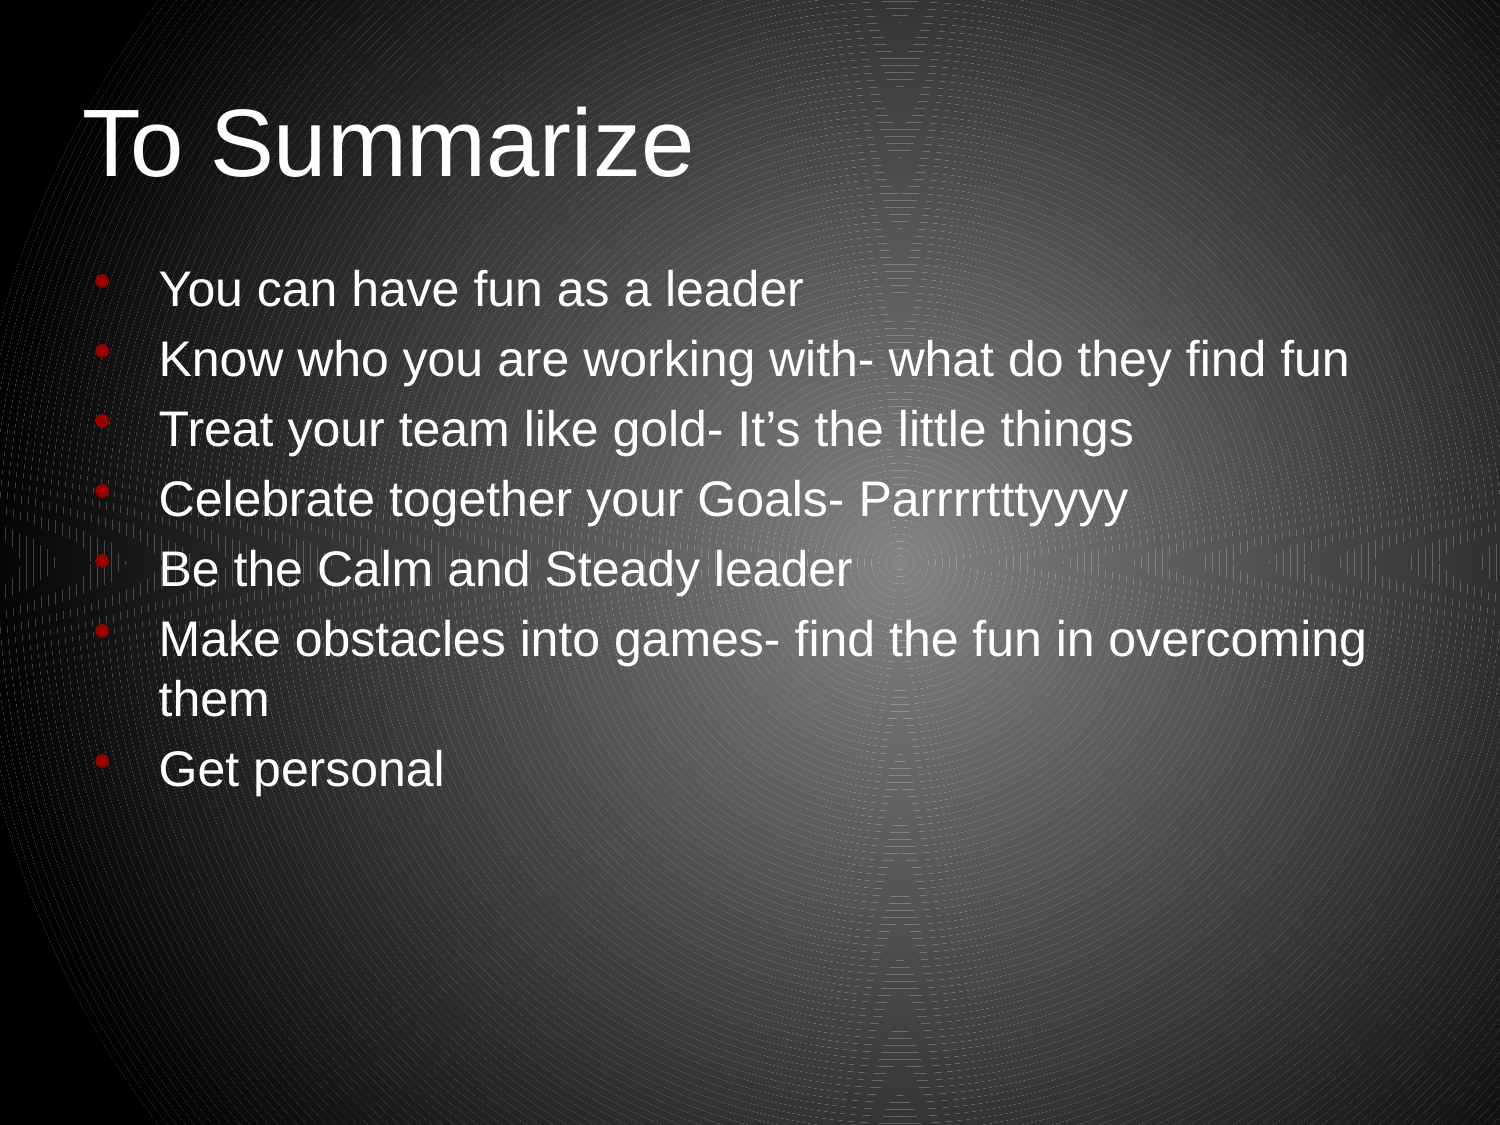

# To Summarize
You can have fun as a leader
Know who you are working with- what do they find fun
Treat your team like gold- It’s the little things
Celebrate together your Goals- Parrrrtttyyyy
Be the Calm and Steady leader
Make obstacles into games- find the fun in overcoming them
Get personal